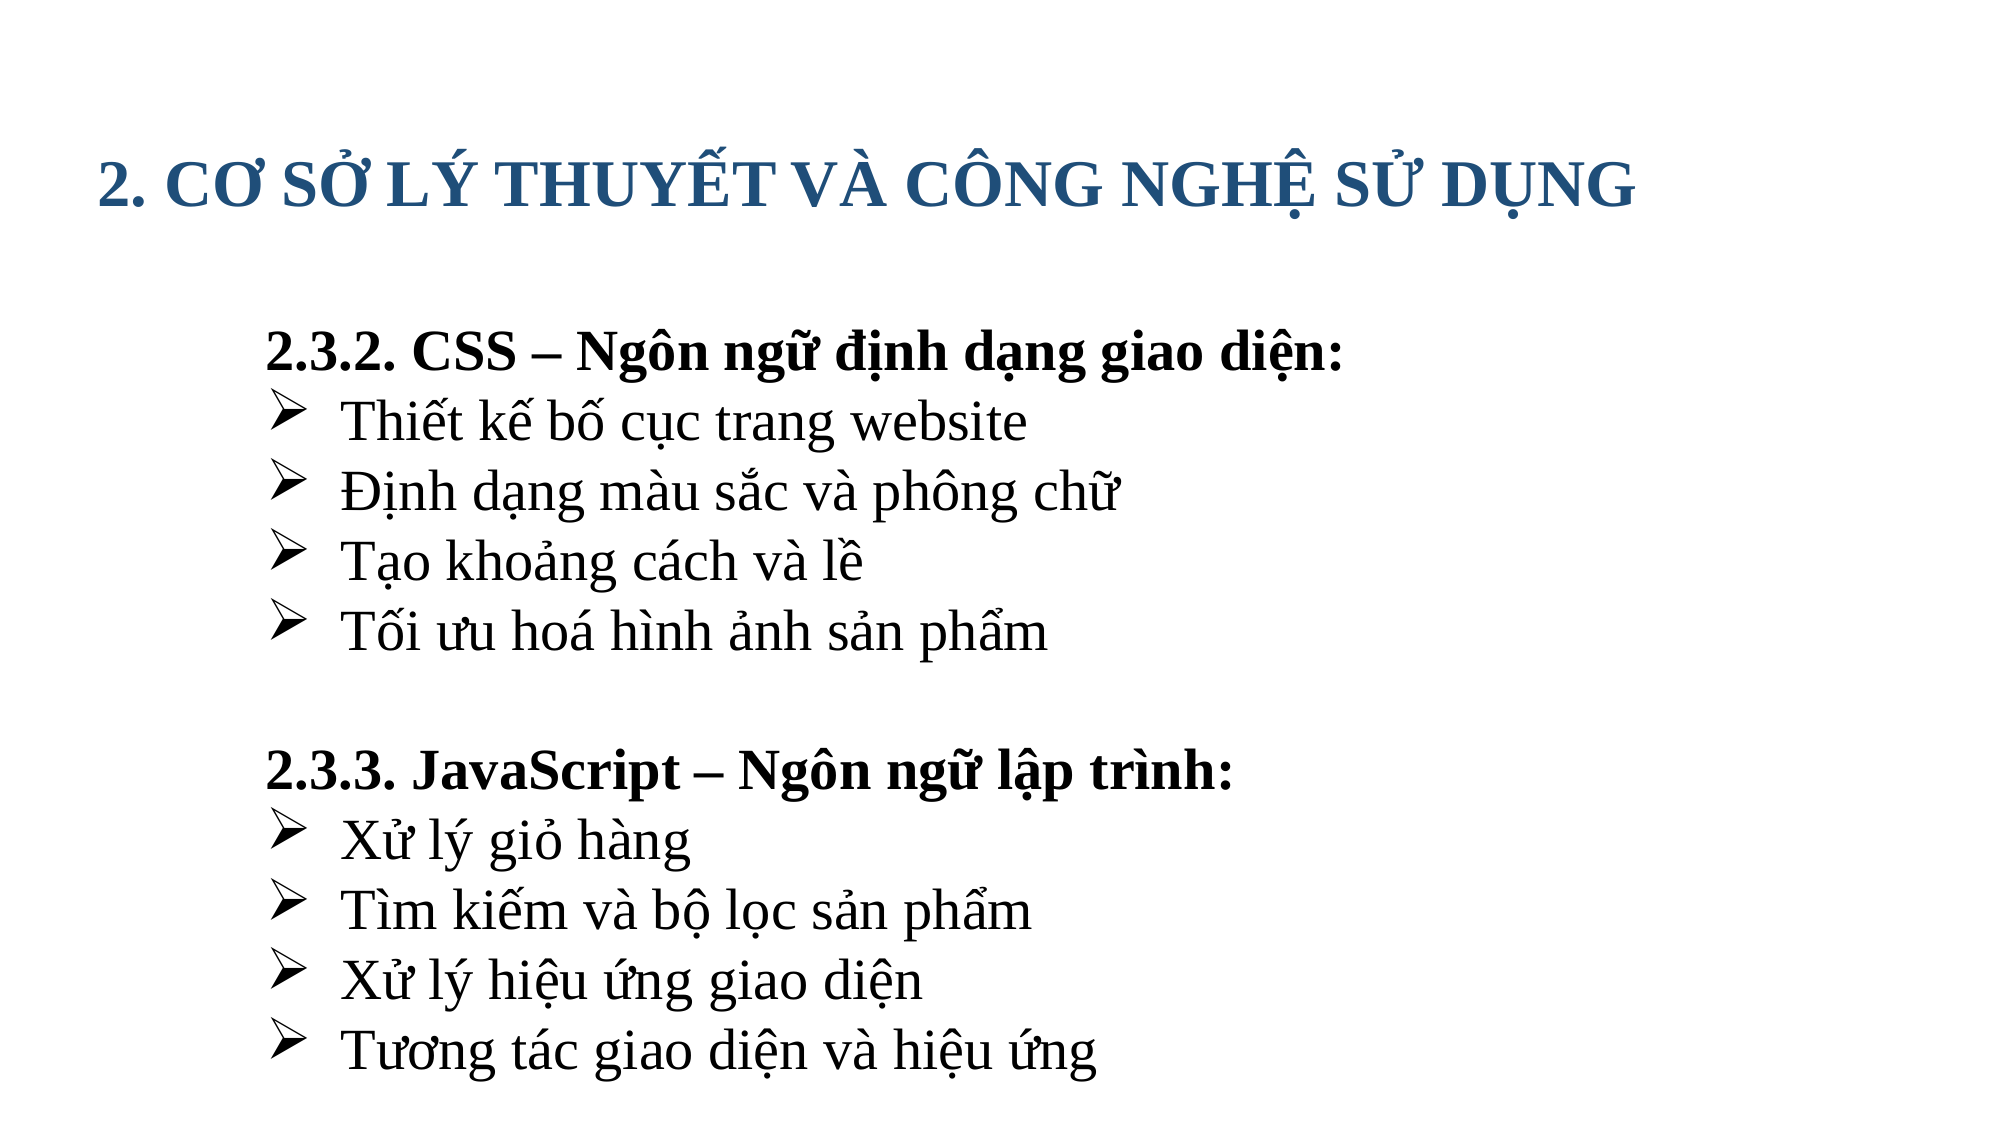

2. CƠ SỞ LÝ THUYẾT VÀ CÔNG NGHỆ SỬ DỤNG
2.3.2. CSS – Ngôn ngữ định dạng giao diện:
Thiết kế bố cục trang website
Định dạng màu sắc và phông chữ
Tạo khoảng cách và lề
Tối ưu hoá hình ảnh sản phẩm
2.3.3. JavaScript – Ngôn ngữ lập trình:
Xử lý giỏ hàng
Tìm kiếm và bộ lọc sản phẩm
Xử lý hiệu ứng giao diện
Tương tác giao diện và hiệu ứng